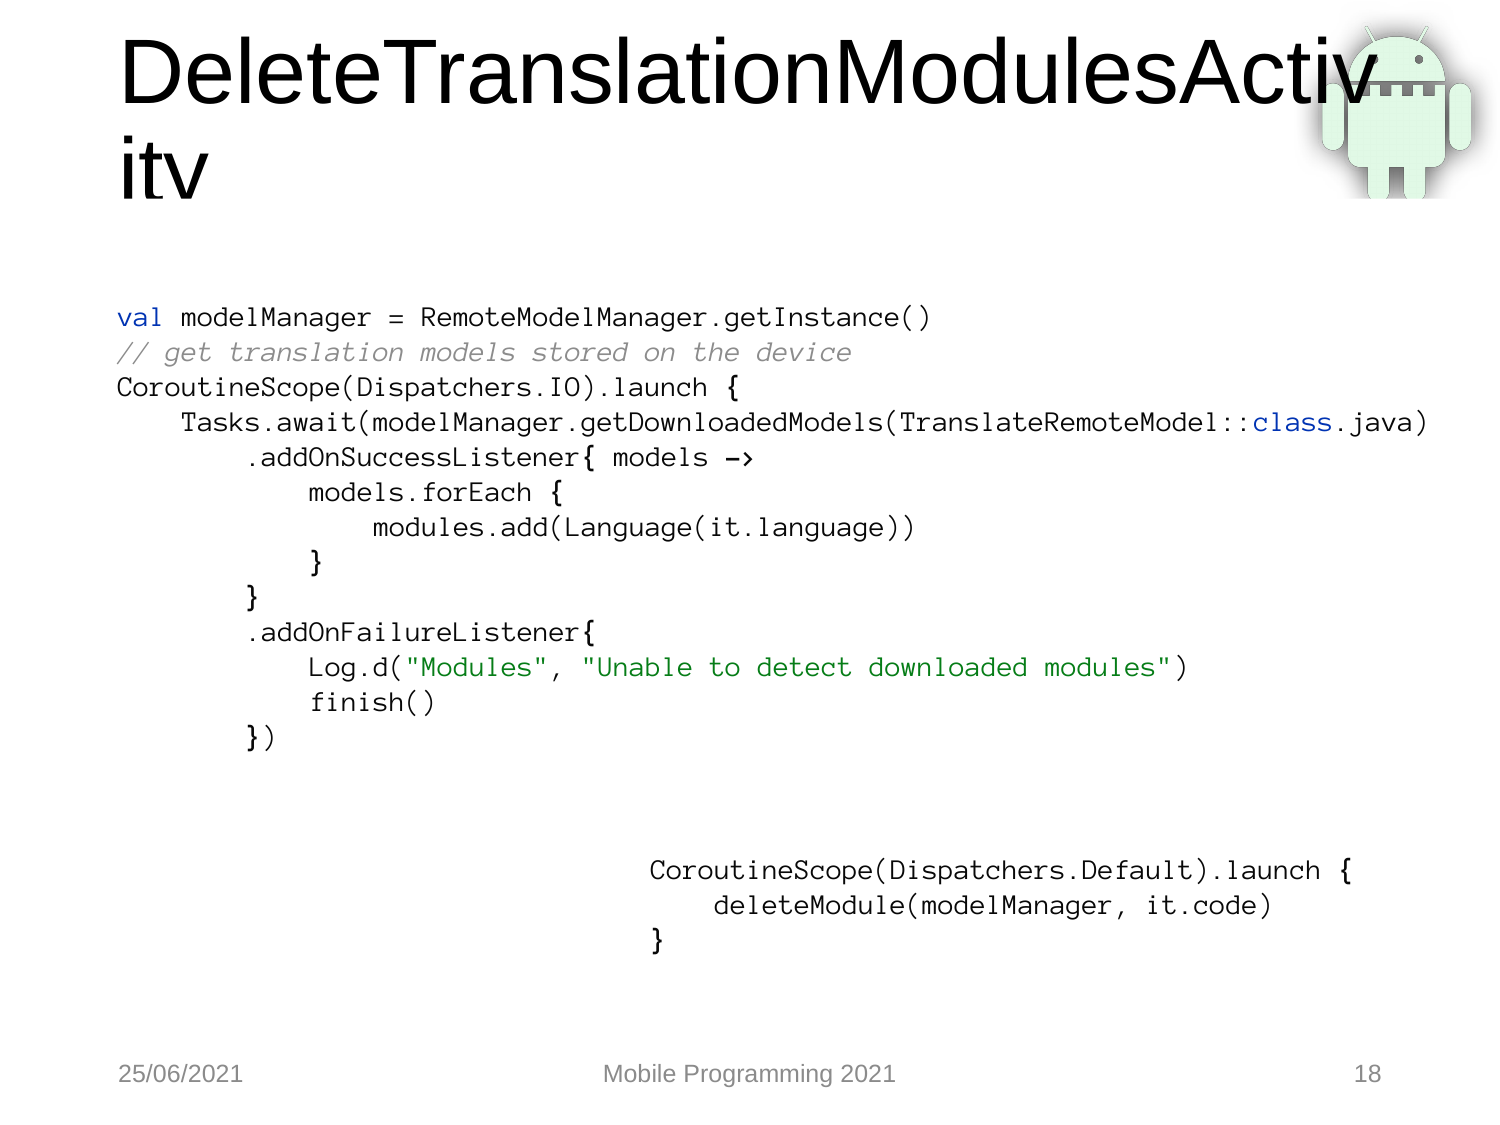

# DeleteTranslationModulesActivity
val modelManager = RemoteModelManager.getInstance()
// get translation models stored on the device
CoroutineScope(Dispatchers.IO).launch {
    Tasks.await(modelManager.getDownloadedModels(TranslateRemoteModel::class.java)
        .addOnSuccessListener{ models ->
            models.forEach {
                modules.add(Language(it.language))
            }
        }
        .addOnFailureListener{
            Log.d("Modules", "Unable to detect downloaded modules")
            finish()
        })
CoroutineScope(Dispatchers.Default).launch {
    deleteModule(modelManager, it.code)
}
25/06/2021
Mobile Programming 2021
18